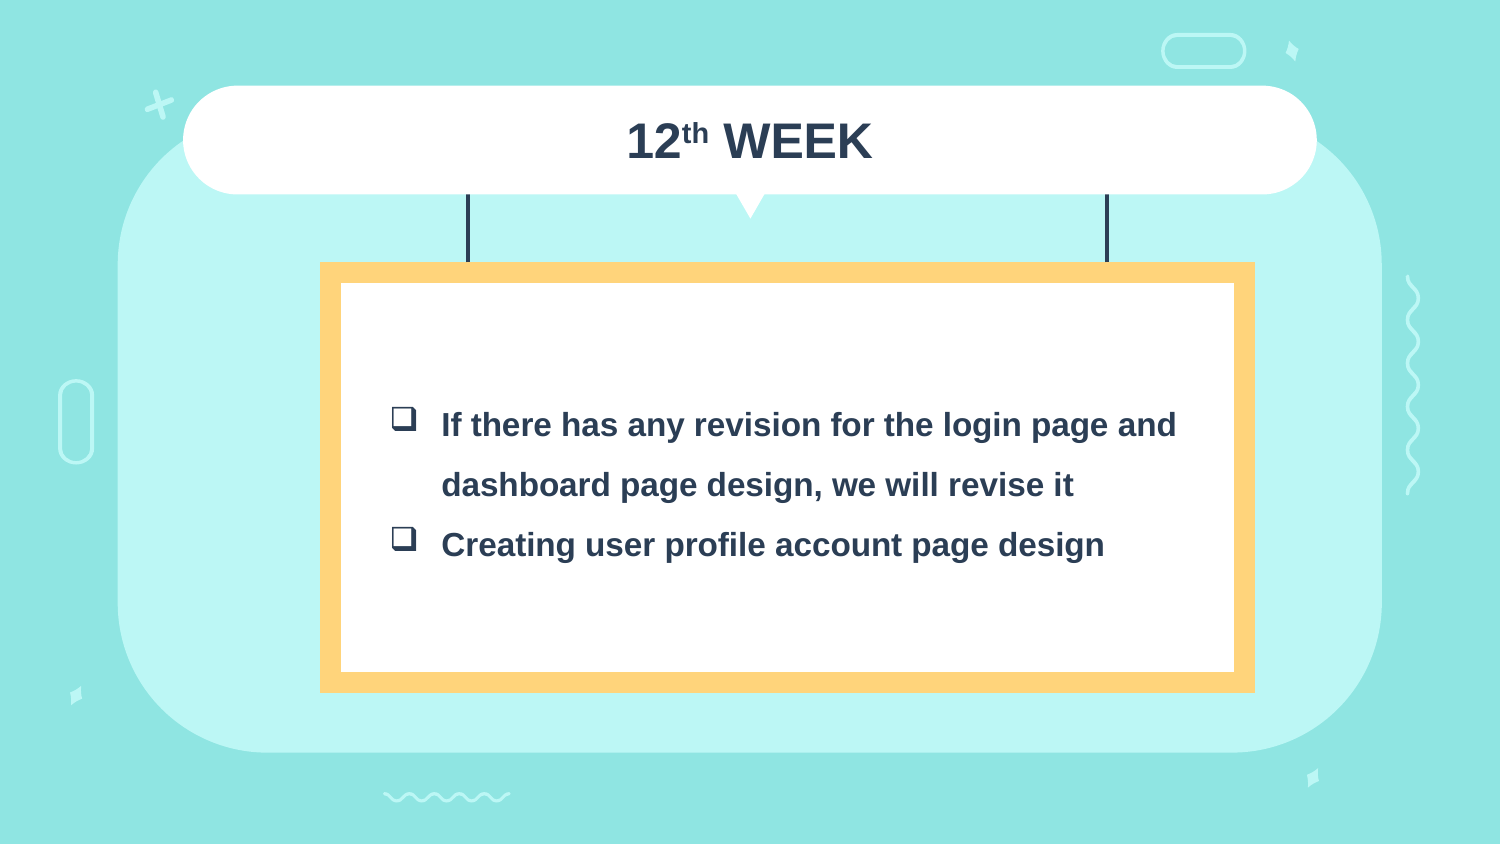

# 12th WEEK
If there has any revision for the login page and dashboard page design, we will revise it
Creating user profile account page design